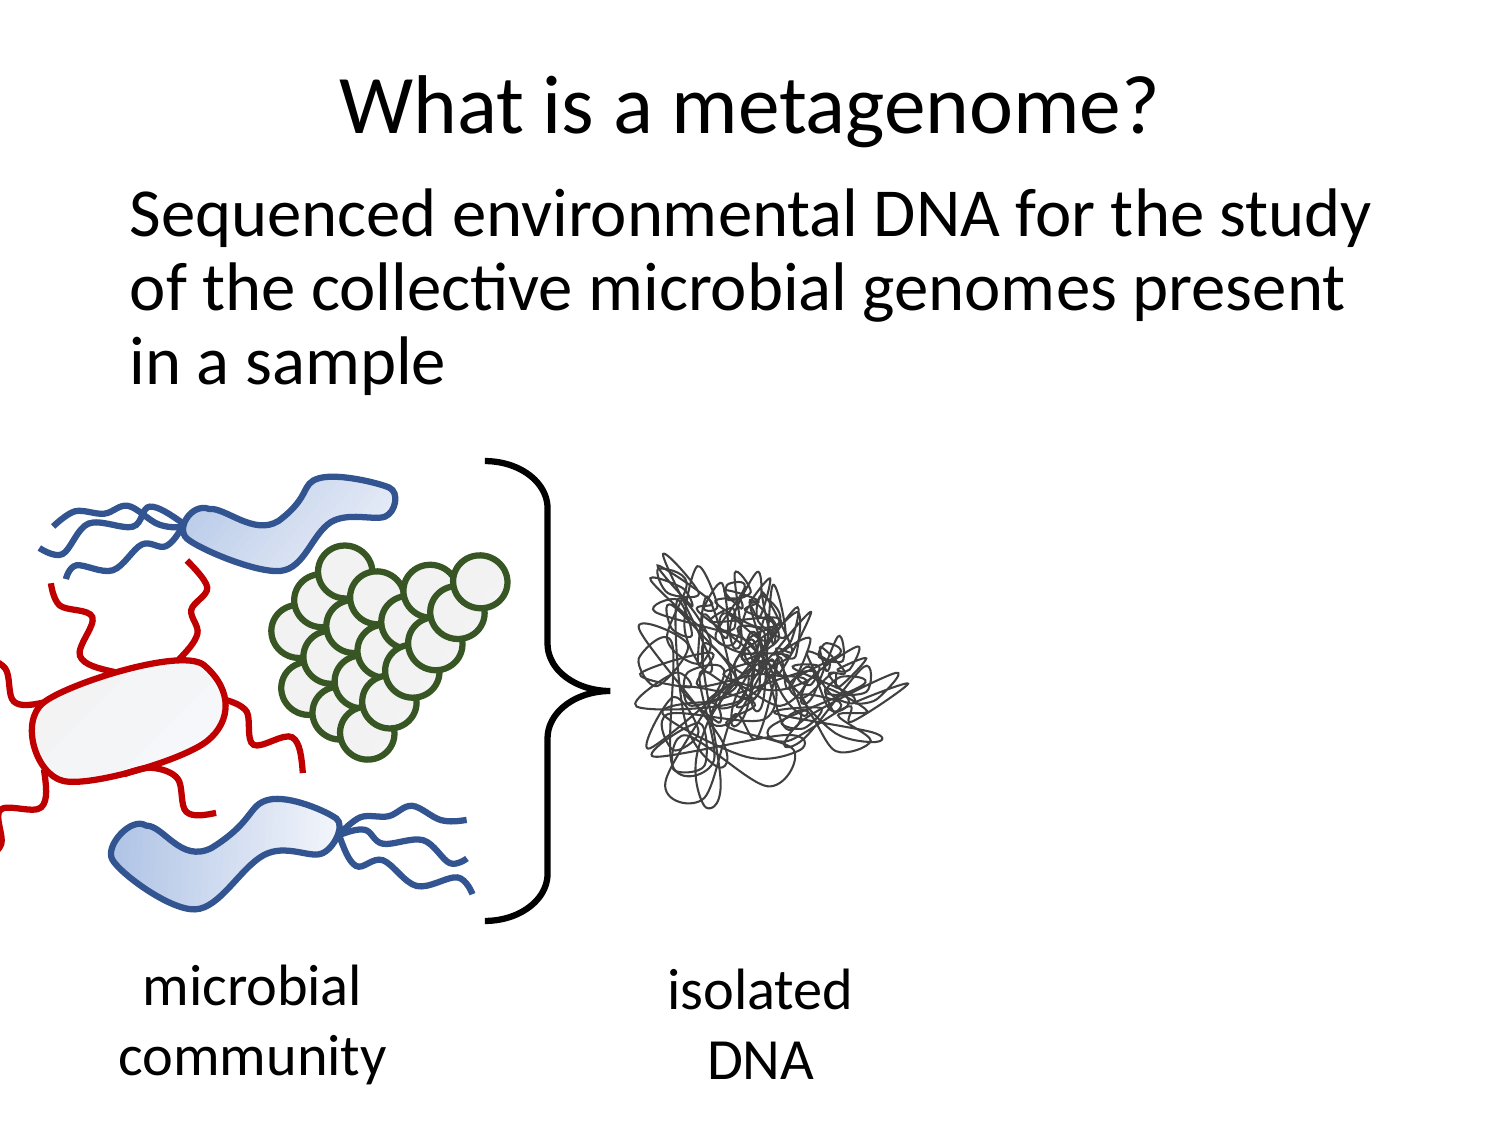

# What is a metagenome?
Sequenced environmental DNA for the study of the collective microbial genomes present in a sample

microbial community
isolated DNA